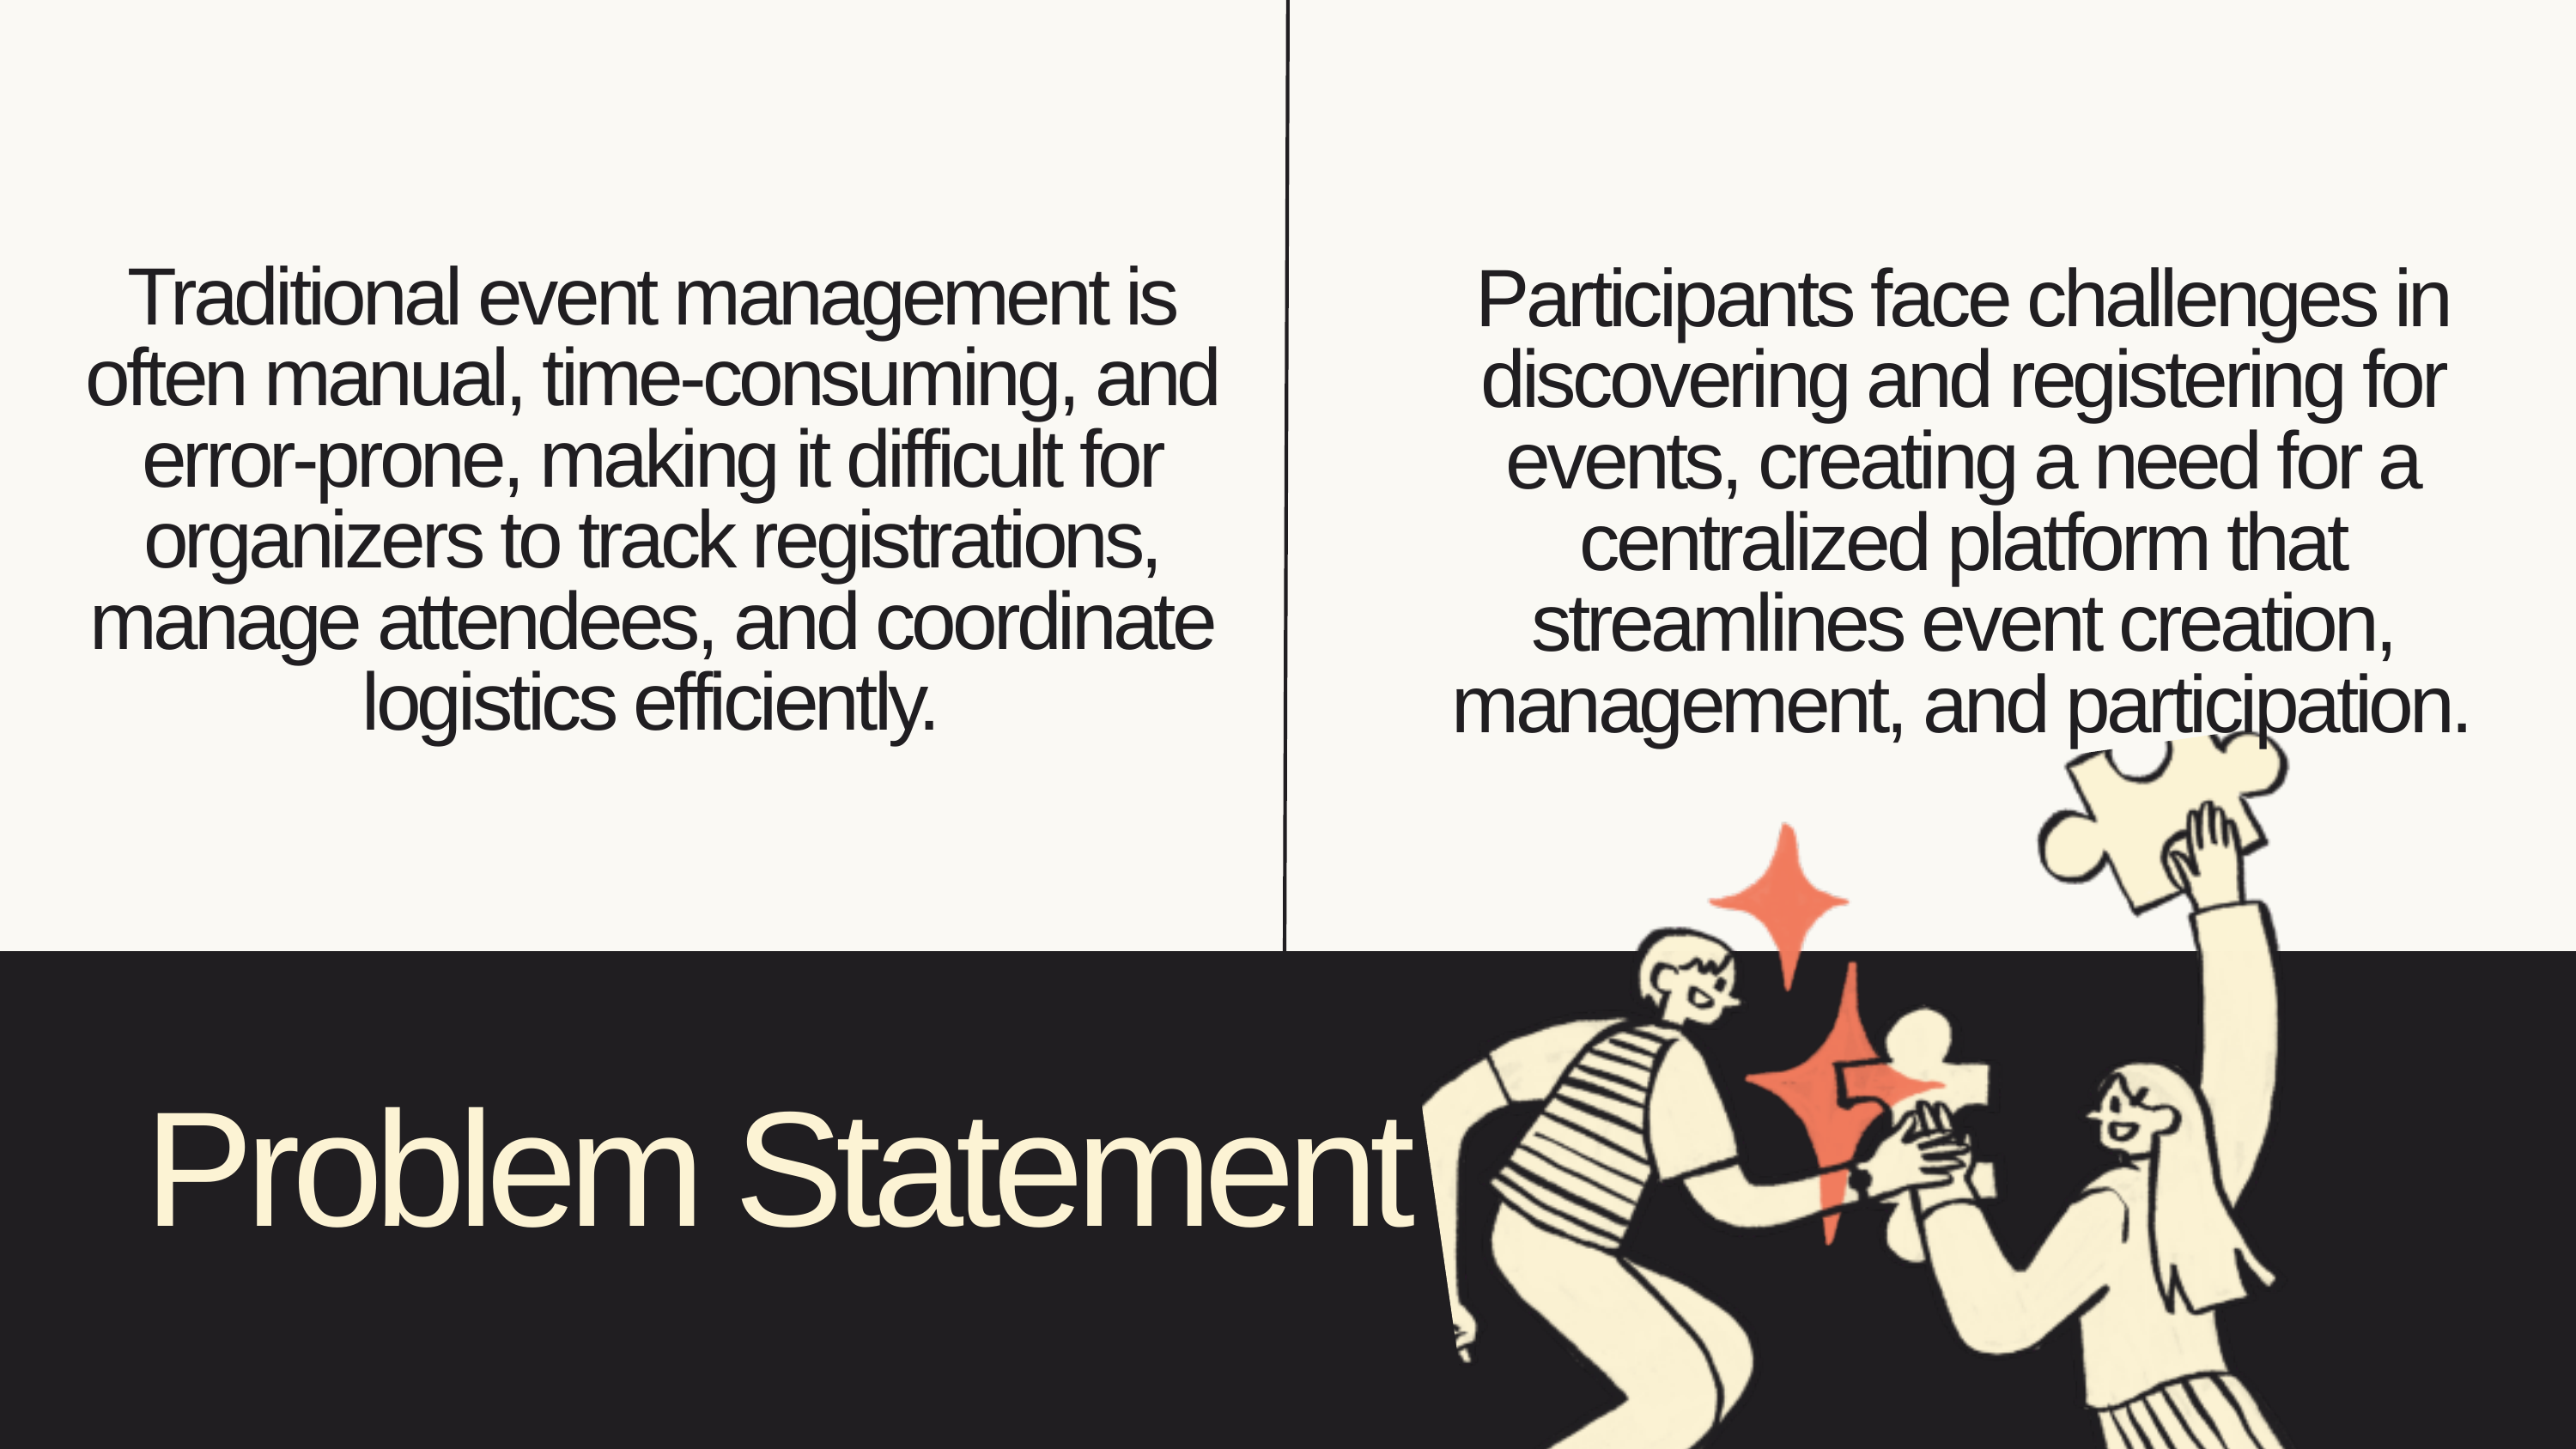

Traditional event management is often manual, time-consuming, and error-prone, making it difficult for organizers to track registrations, manage attendees, and coordinate logistics efficiently.
Participants face challenges in discovering and registering for events, creating a need for a centralized platform that streamlines event creation, management, and participation.

Problem Statement